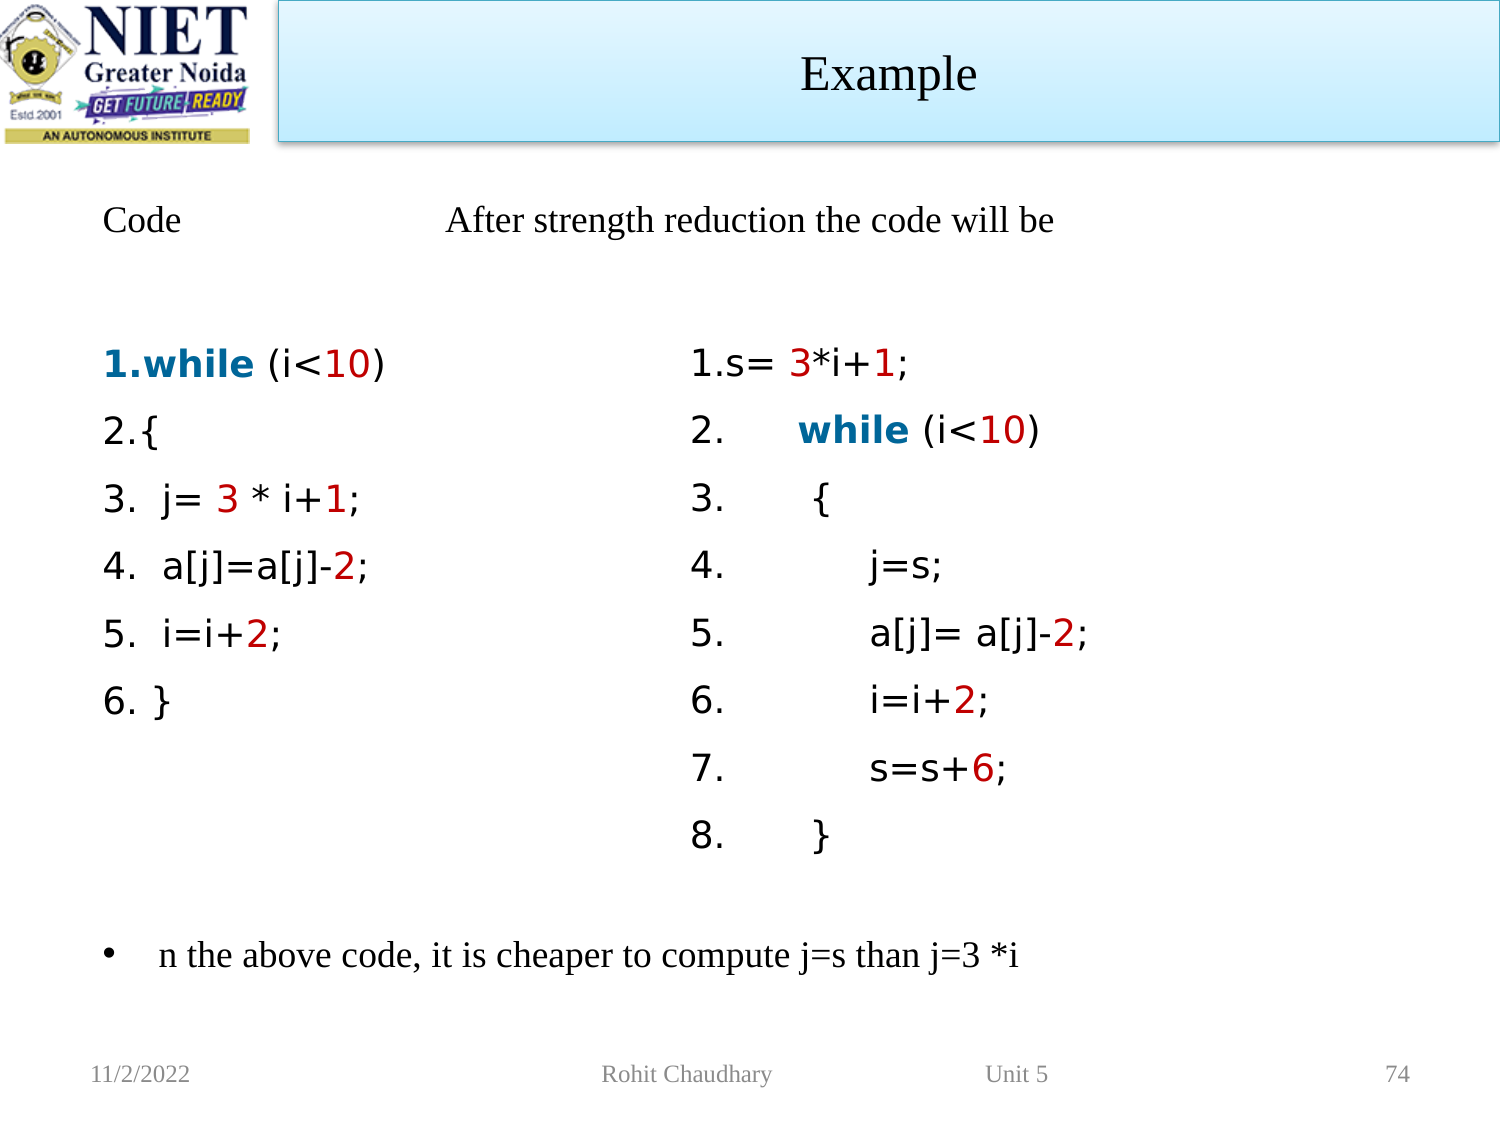

Example
Code                            After strength reduction the code will be

n the above code, it is cheaper to compute j=s than j=3 *i
s= 3*i+1;
      while (i<10)
       {
            j=s;
            a[j]= a[j]-2;
            i=i+2;
            s=s+6;
       }
while (i<10)
{
  j= 3 * i+1;
  a[j]=a[j]-2;
  i=i+2;
 }
11/2/2022
Rohit Chaudhary                                  Unit 5
74